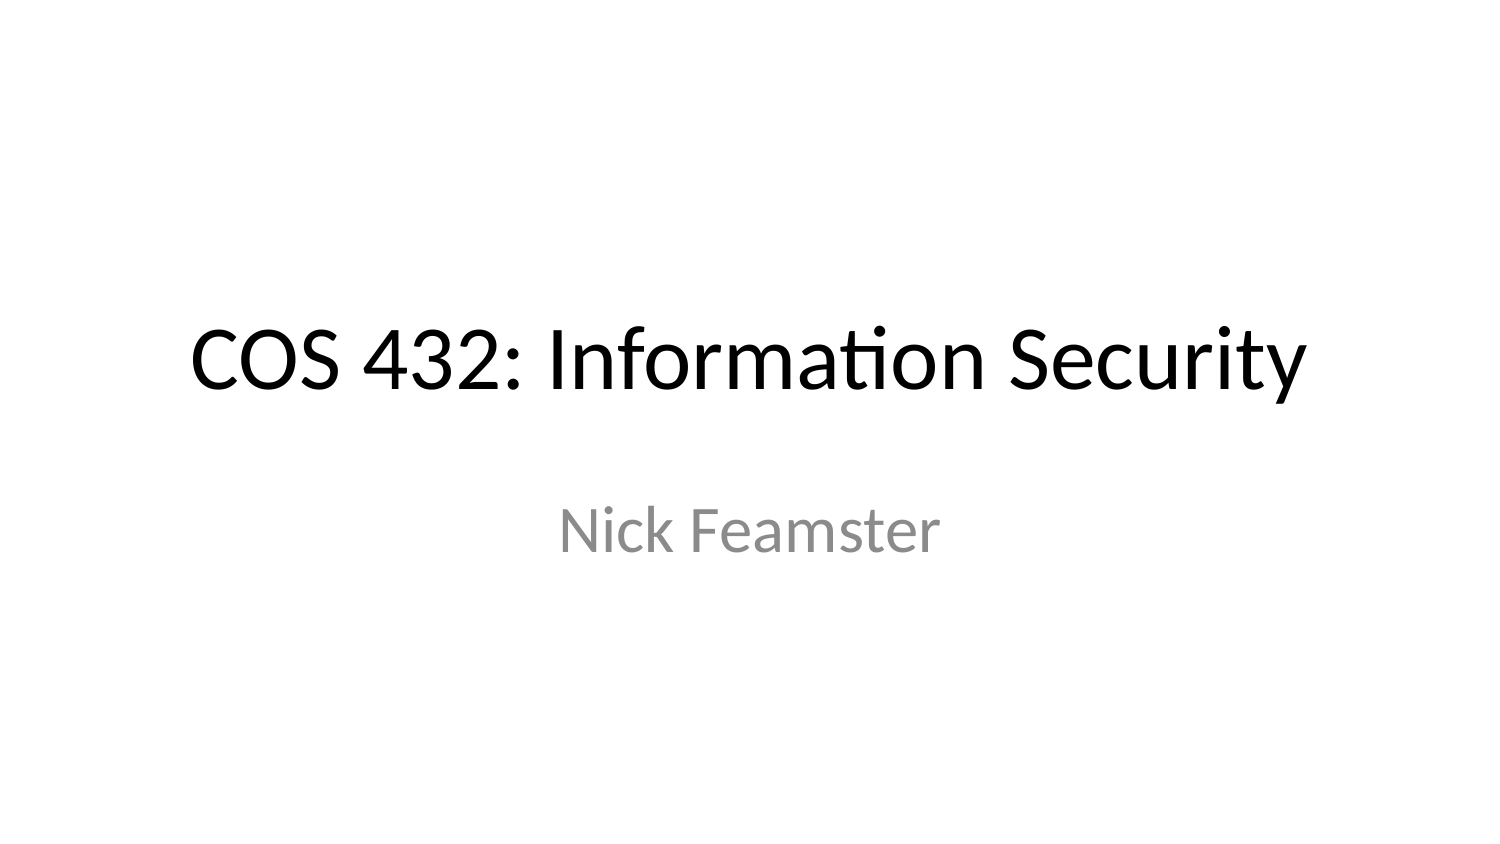

# COS 432: Information Security
Nick Feamster